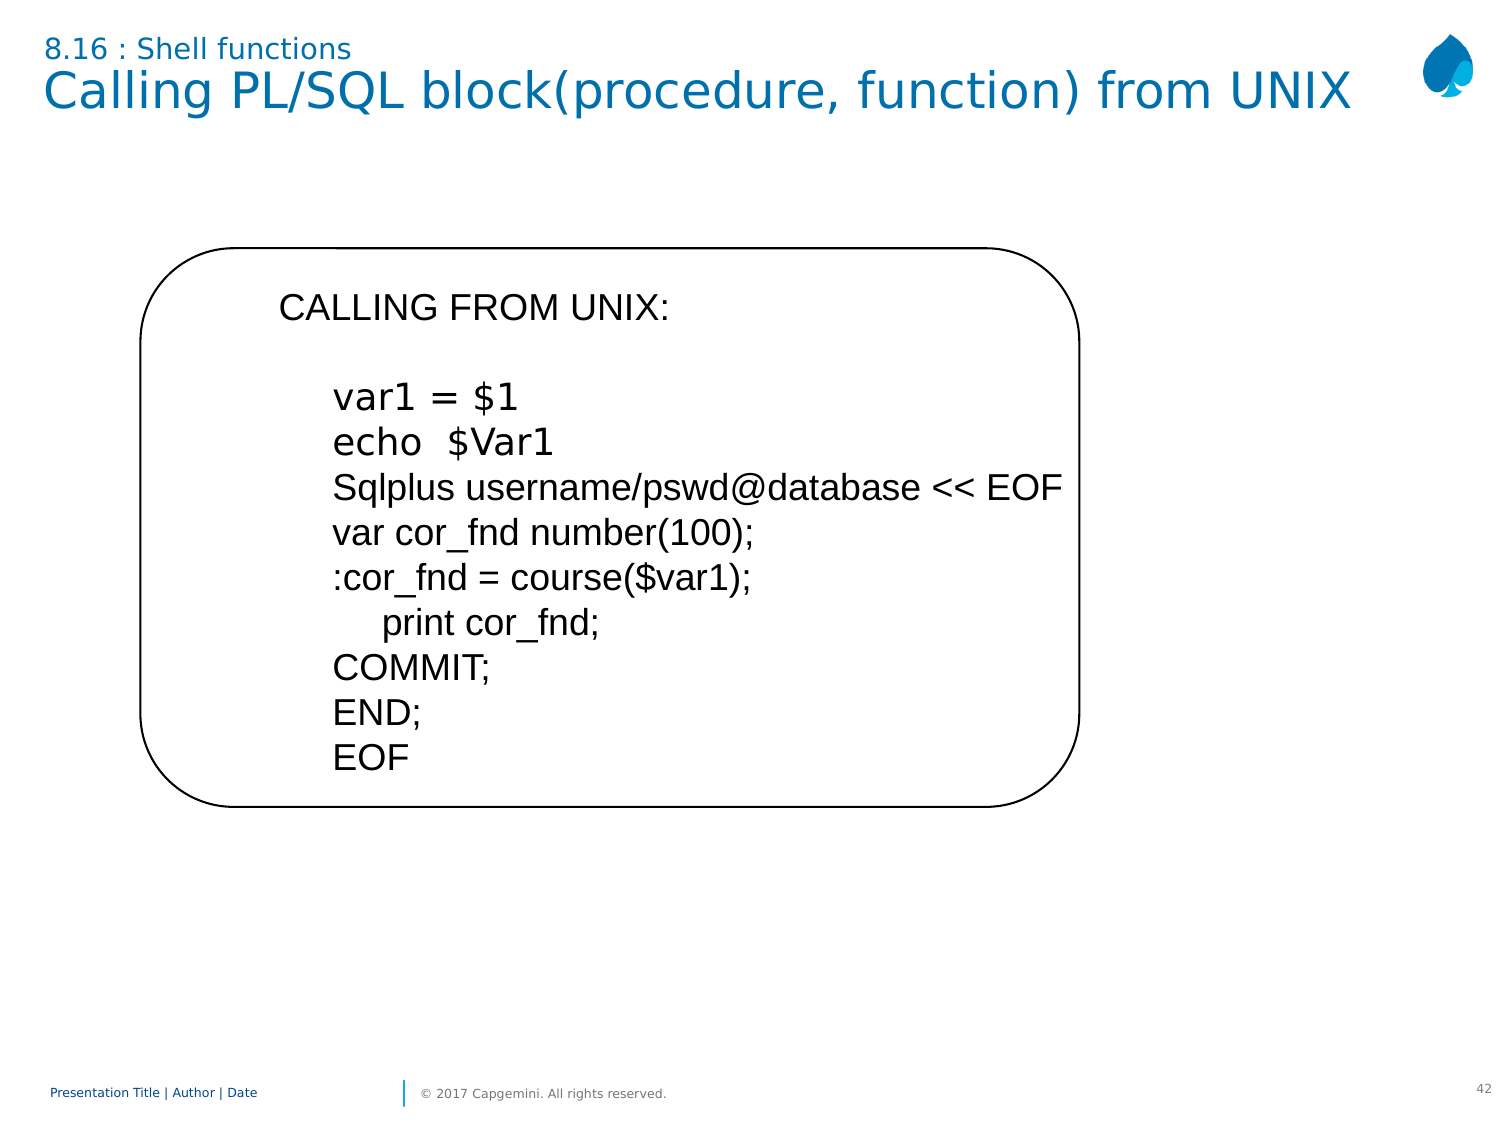

# 8.16 : Shell functions Calling PL/SQL block(procedure, function) from UNIX
        CALLING FROM UNIX:

	var1 = $1
	echo  $Var1
	Sqlplus username/pswd@database << EOF
	var cor_fnd number(100);
	:cor_fnd = course($var1);
                   print cor_fnd;
	COMMIT;
	END;
	EOF